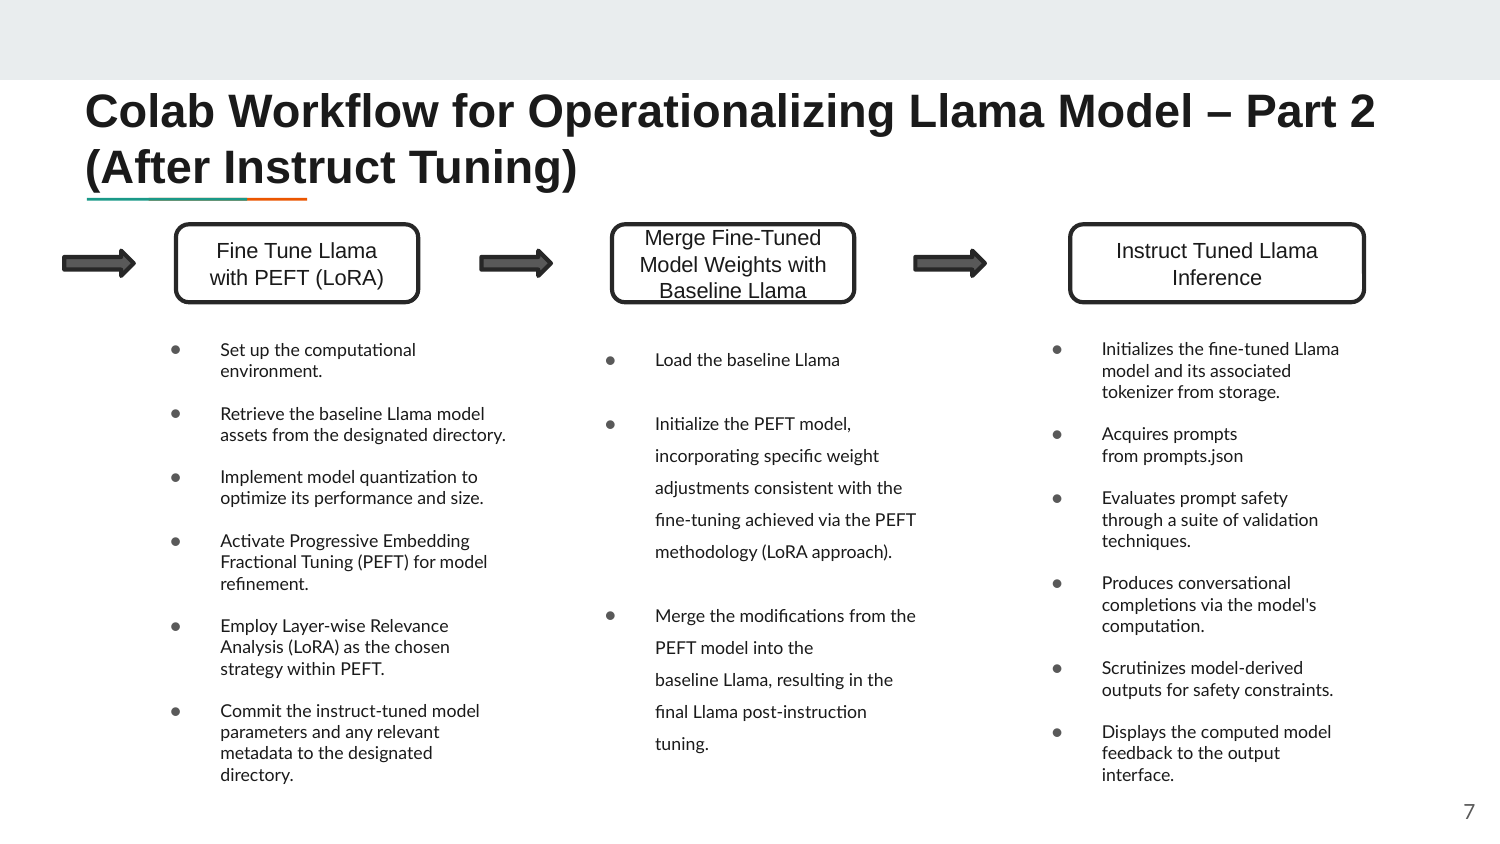

Colab Workflow for Operationalizing Llama Model – Part 2 
(After Instruct Tuning)
Merge Fine-Tuned Model Weights with Baseline Llama
Fine Tune Llama with PEFT (LoRA)
Instruct Tuned Llama Inference

Load the baseline Llama

Initialize the PEFT model, incorporating specific weight adjustments consistent with the fine-tuning achieved via the PEFT methodology (LoRA approach).

Merge the modifications from the PEFT model into the baseline Llama, resulting in the final Llama post-instruction tuning.

Initializes the fine-tuned Llama model and its associated tokenizer from storage.

Acquires prompts from prompts.json

Evaluates prompt safety through a suite of validation techniques.

Produces conversational completions via the model's computation.

Scrutinizes model-derived outputs for safety constraints.

Displays the computed model feedback to the output interface.
Set up the computational environment.

Retrieve the baseline Llama model assets from the designated directory.

Implement model quantization to optimize its performance and size.

Activate Progressive Embedding Fractional Tuning (PEFT) for model refinement.

Employ Layer-wise Relevance Analysis (LoRA) as the chosen strategy within PEFT.

Commit the instruct-tuned model parameters and any relevant metadata to the designated directory.

7